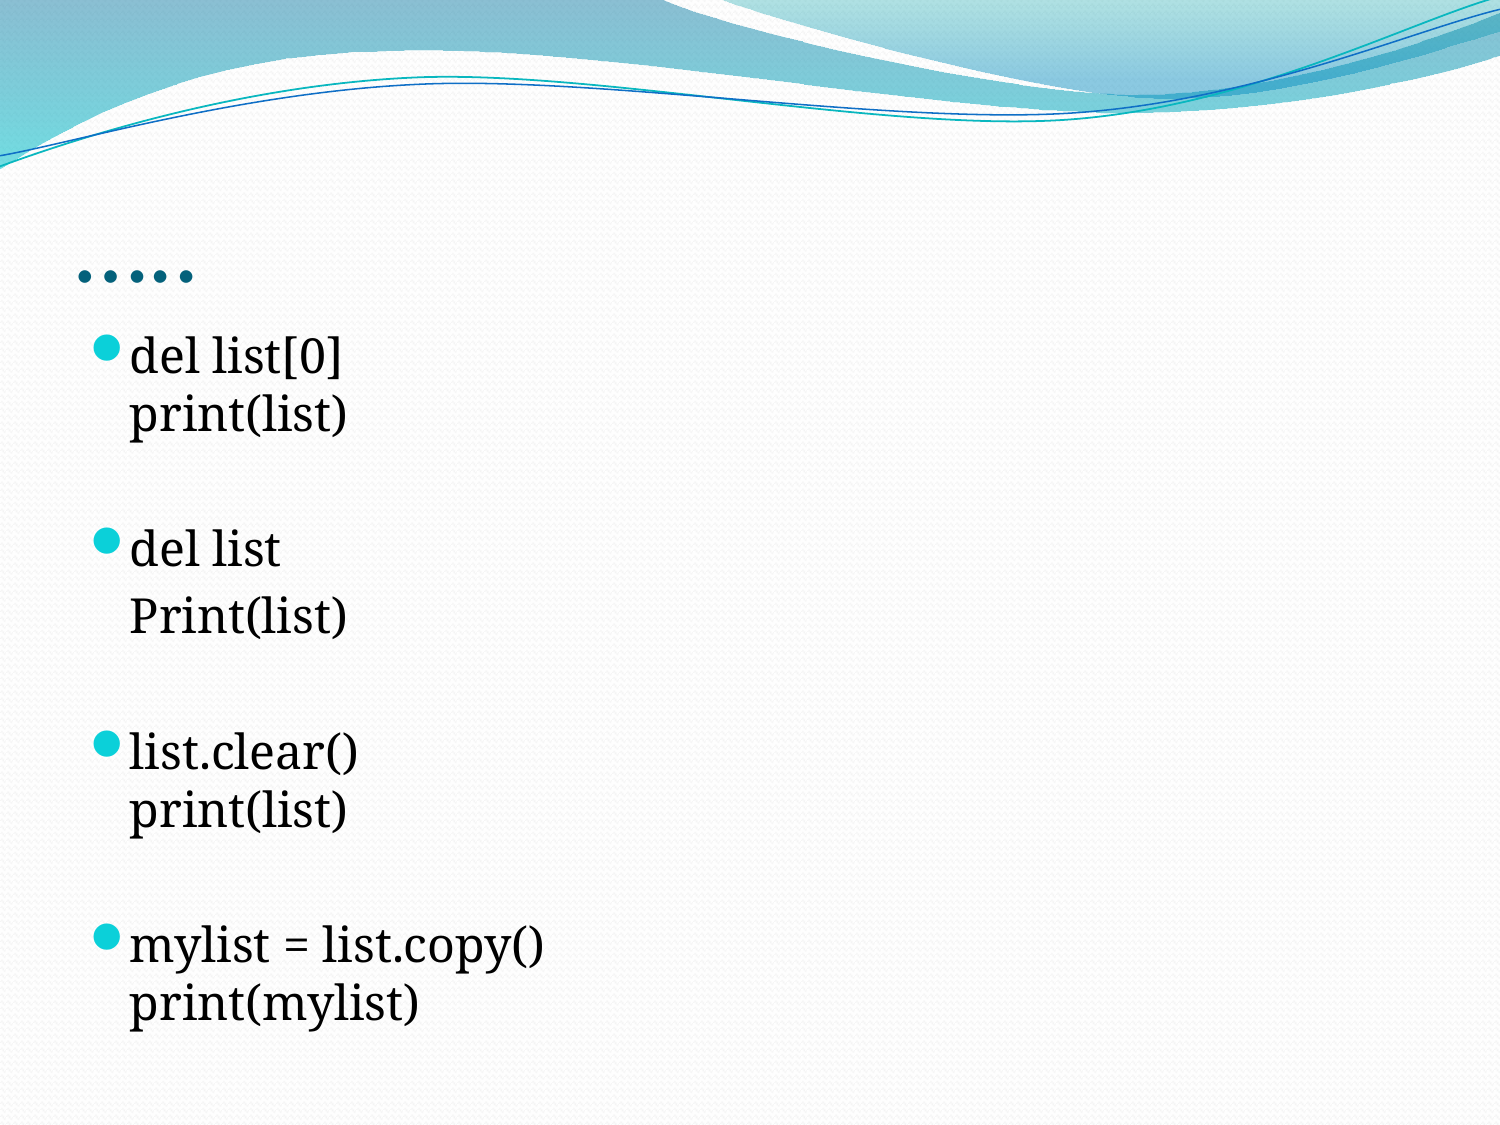

# …..
del list[0]
print(list)

del list
	Print(list)

list.clear()
print(list)

mylist = list.copy()
print(mylist)